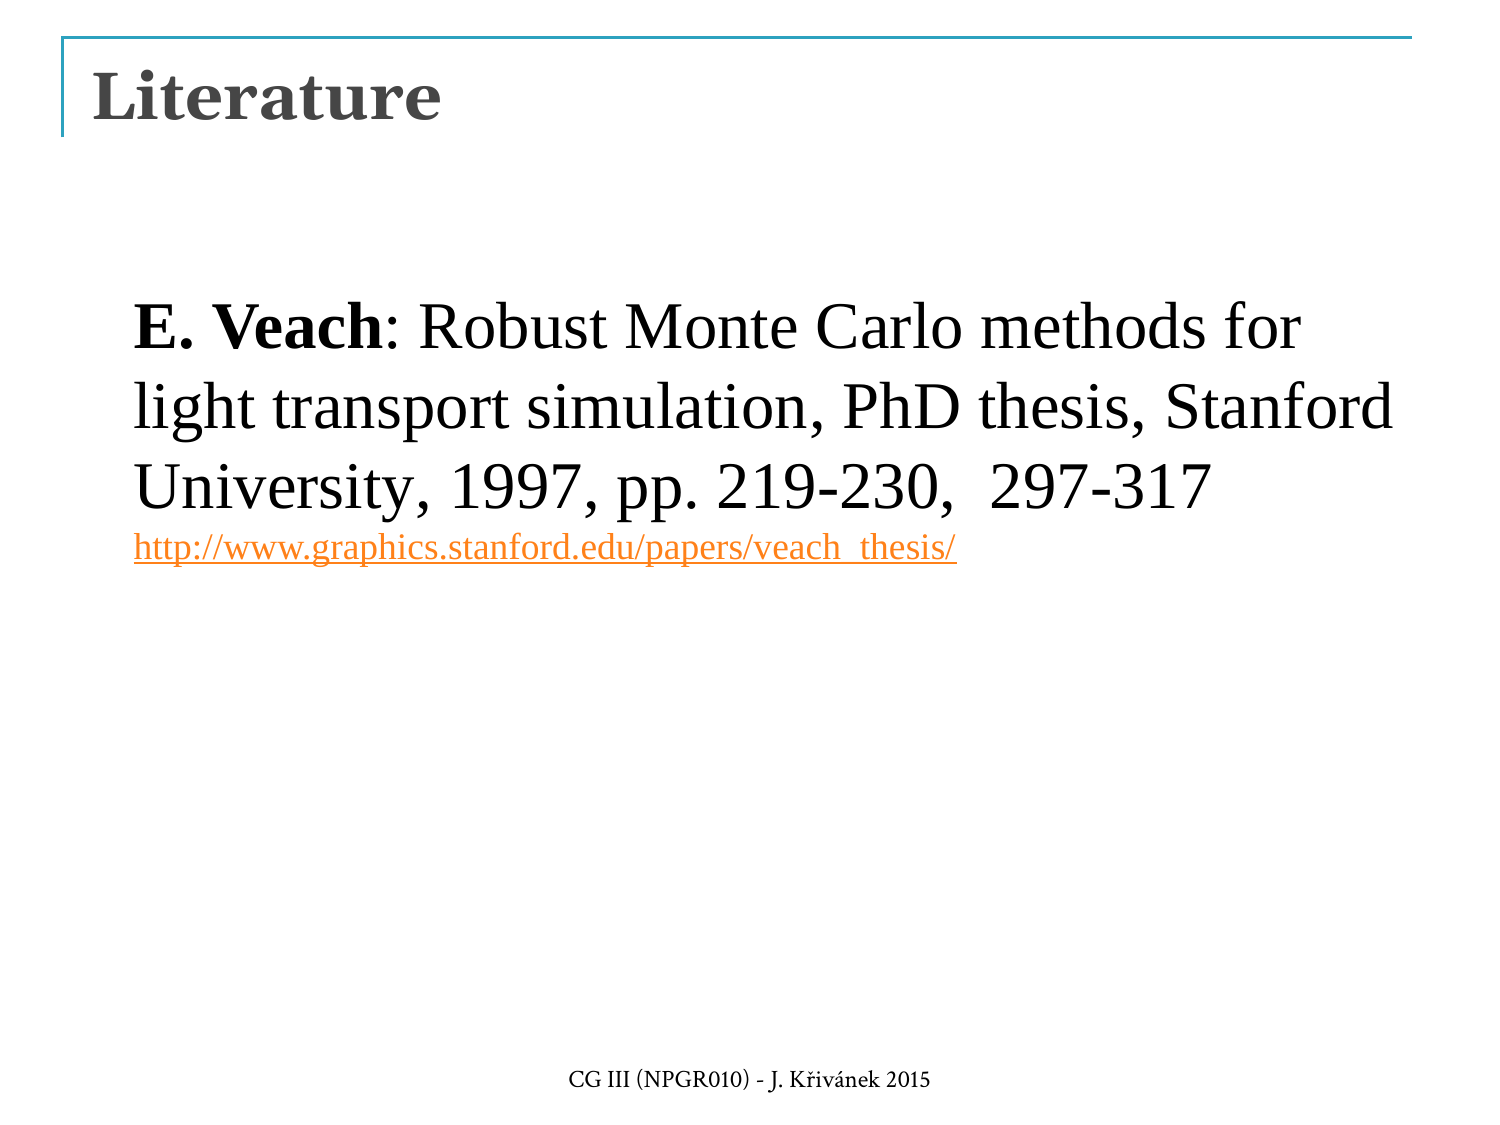

# Literature
	E. Veach: Robust Monte Carlo methods for light transport simulation, PhD thesis, Stanford University, 1997, pp. 219-230,  297-317
http://www.graphics.stanford.edu/papers/veach_thesis/
CG III (NPGR010) - J. Křivánek 2015